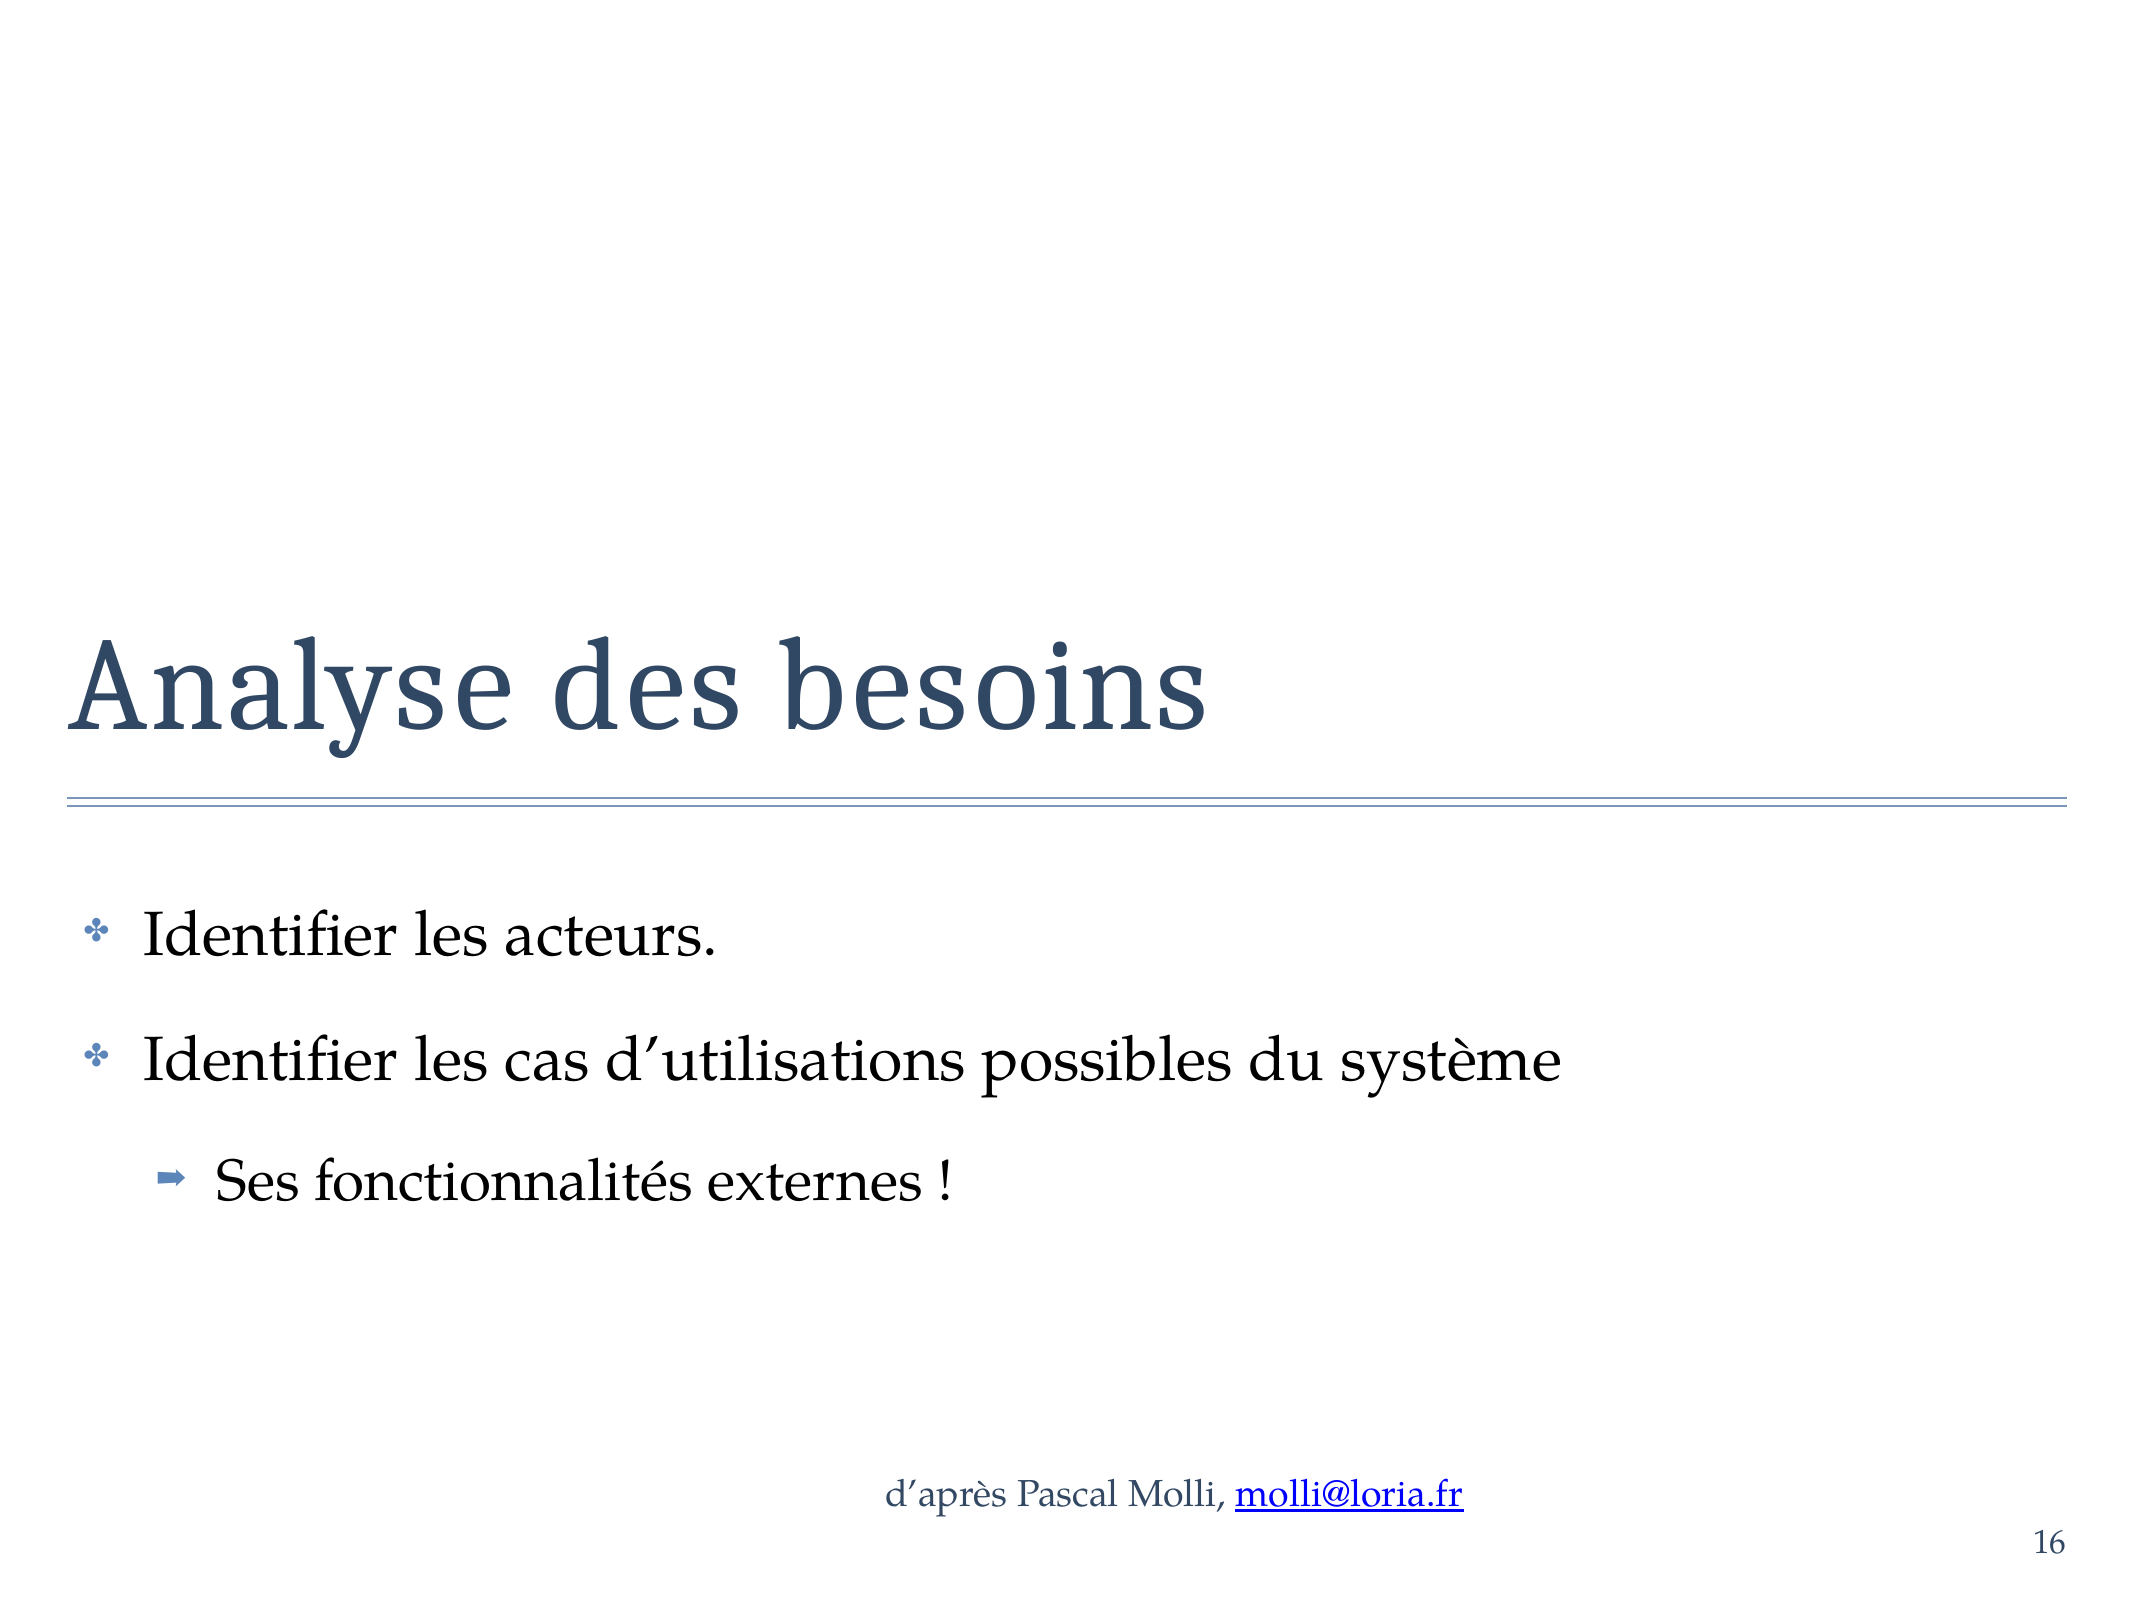

# Analyse des besoins

Identifier les acteurs.
Identifier les cas d’utilisations possibles du système
✤
✤
Ses fonctionnalités externes !
➡
d’après Pascal Molli, molli@loria.fr
16